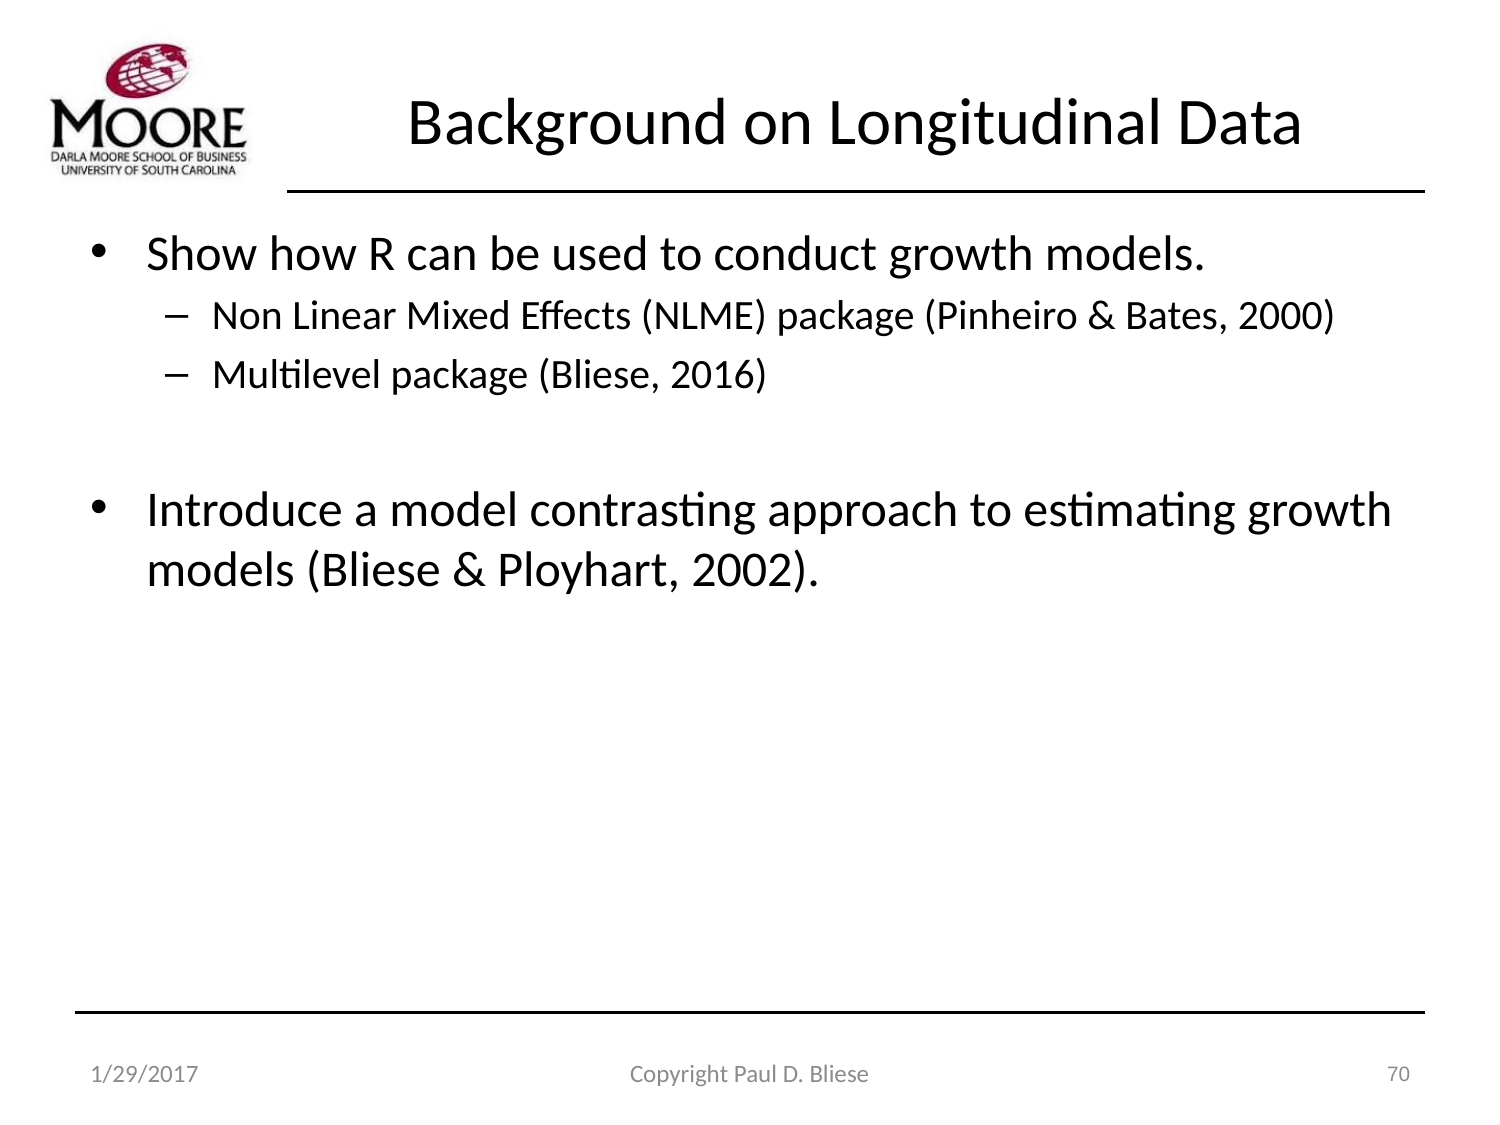

# Background on Longitudinal Data
Show how R can be used to conduct growth models.
Non Linear Mixed Effects (NLME) package (Pinheiro & Bates, 2000)
Multilevel package (Bliese, 2016)

Introduce a model contrasting approach to estimating growth models (Bliese & Ployhart, 2002).
1/29/2017
Copyright Paul D. Bliese
70